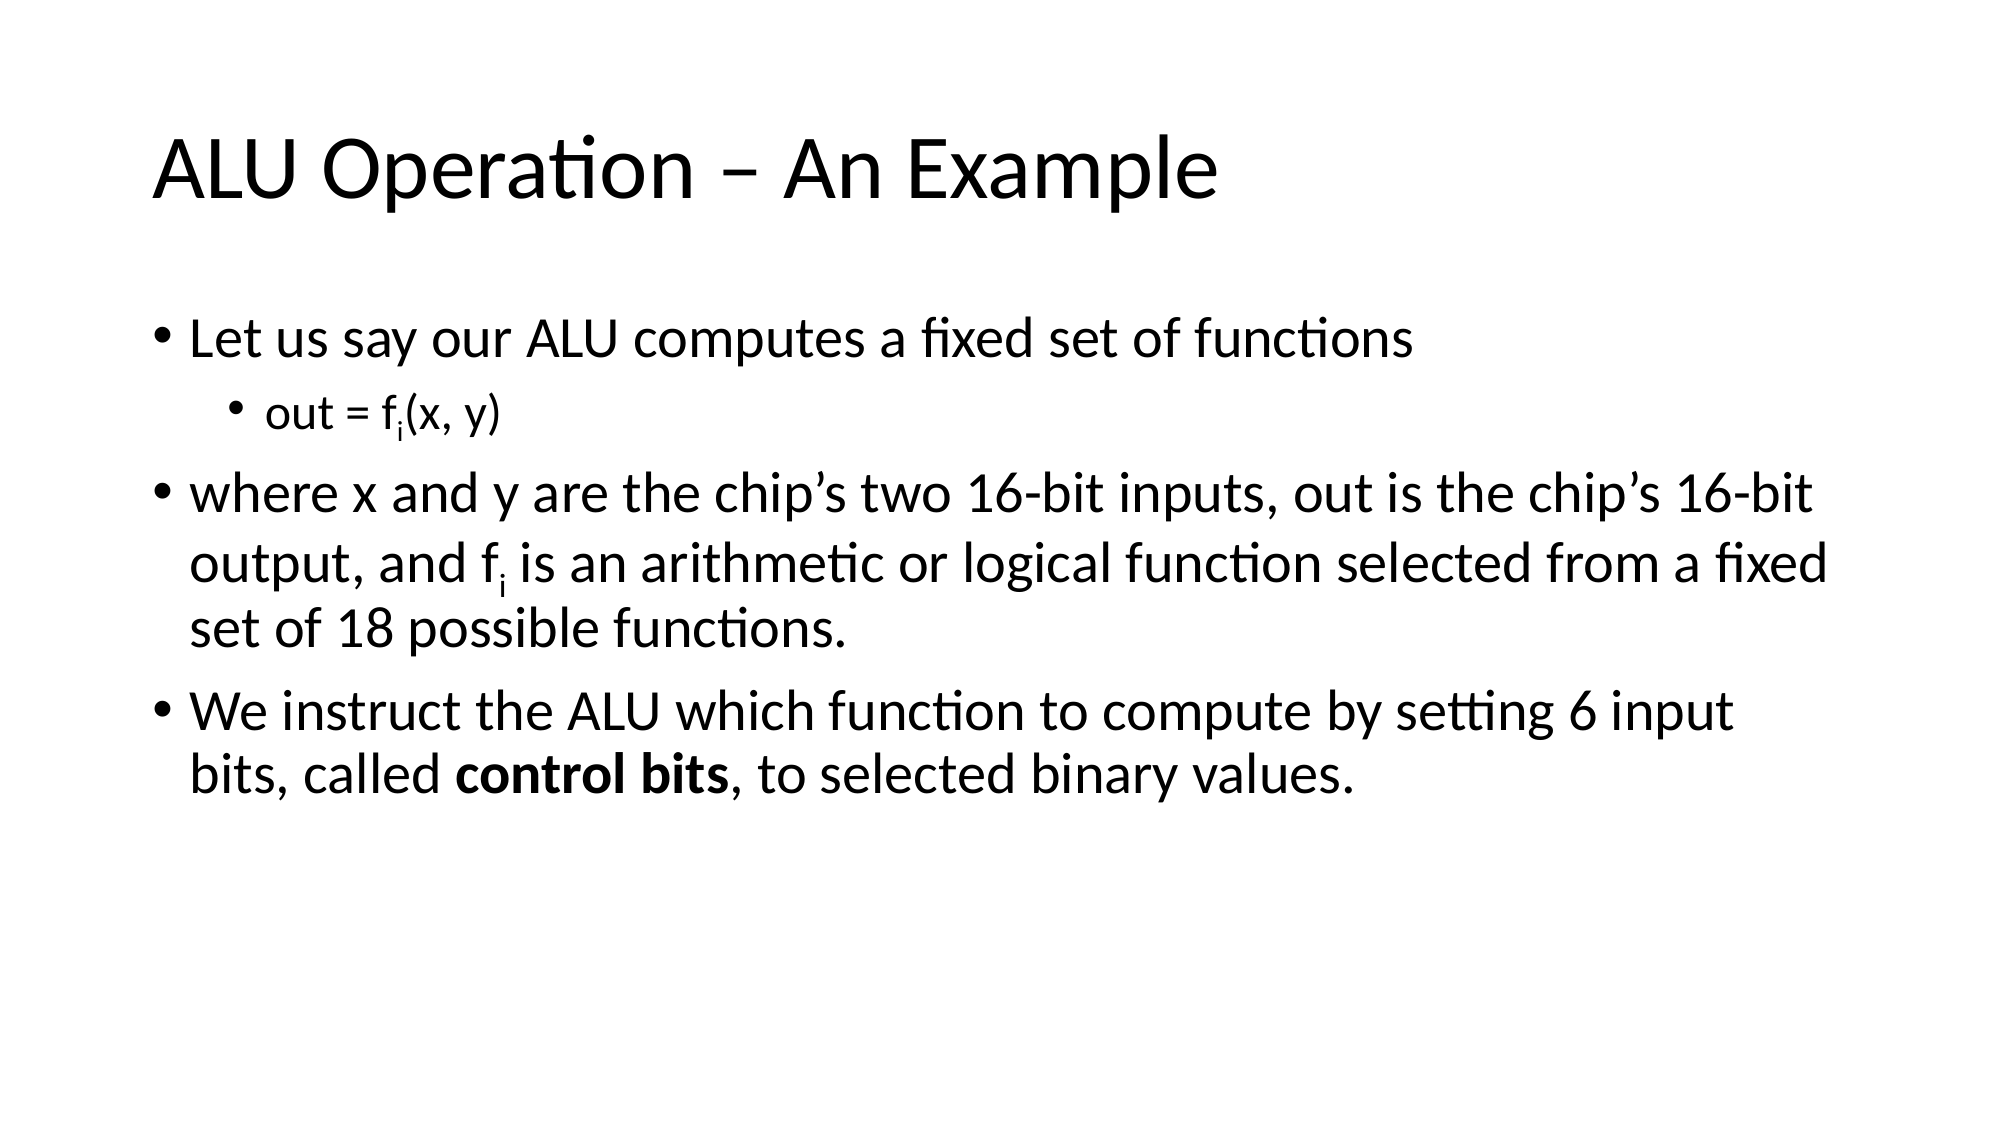

# ALU Operation – An Example
Let us say our ALU computes a fixed set of functions
out = fi(x, y)
where x and y are the chip’s two 16-bit inputs, out is the chip’s 16-bit output, and fi is an arithmetic or logical function selected from a fixed set of 18 possible functions.
We instruct the ALU which function to compute by setting 6 input bits, called control bits, to selected binary values.